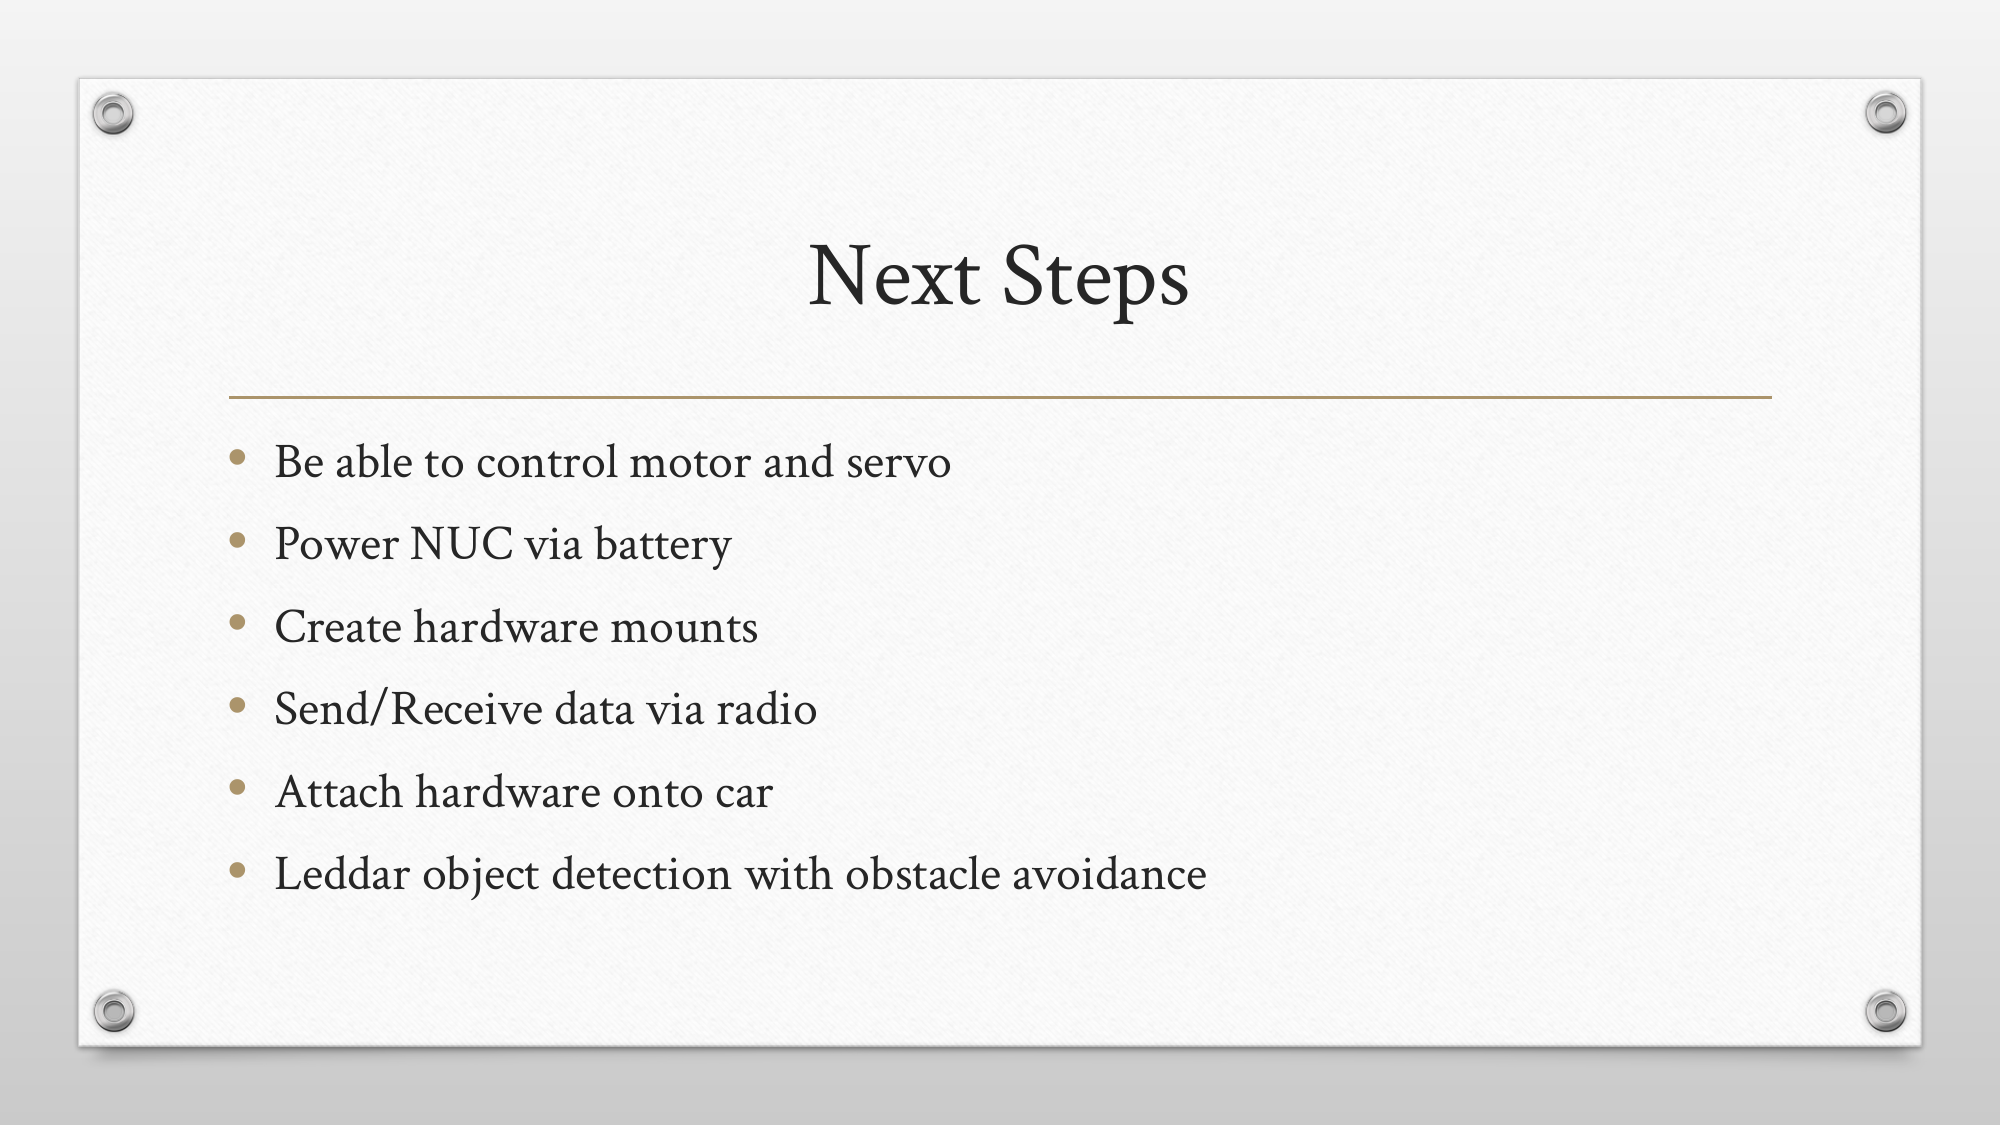

# Next Steps
Be able to control motor and servo
Power NUC via battery
Create hardware mounts
Send/Receive data via radio
Attach hardware onto car
Leddar object detection with obstacle avoidance